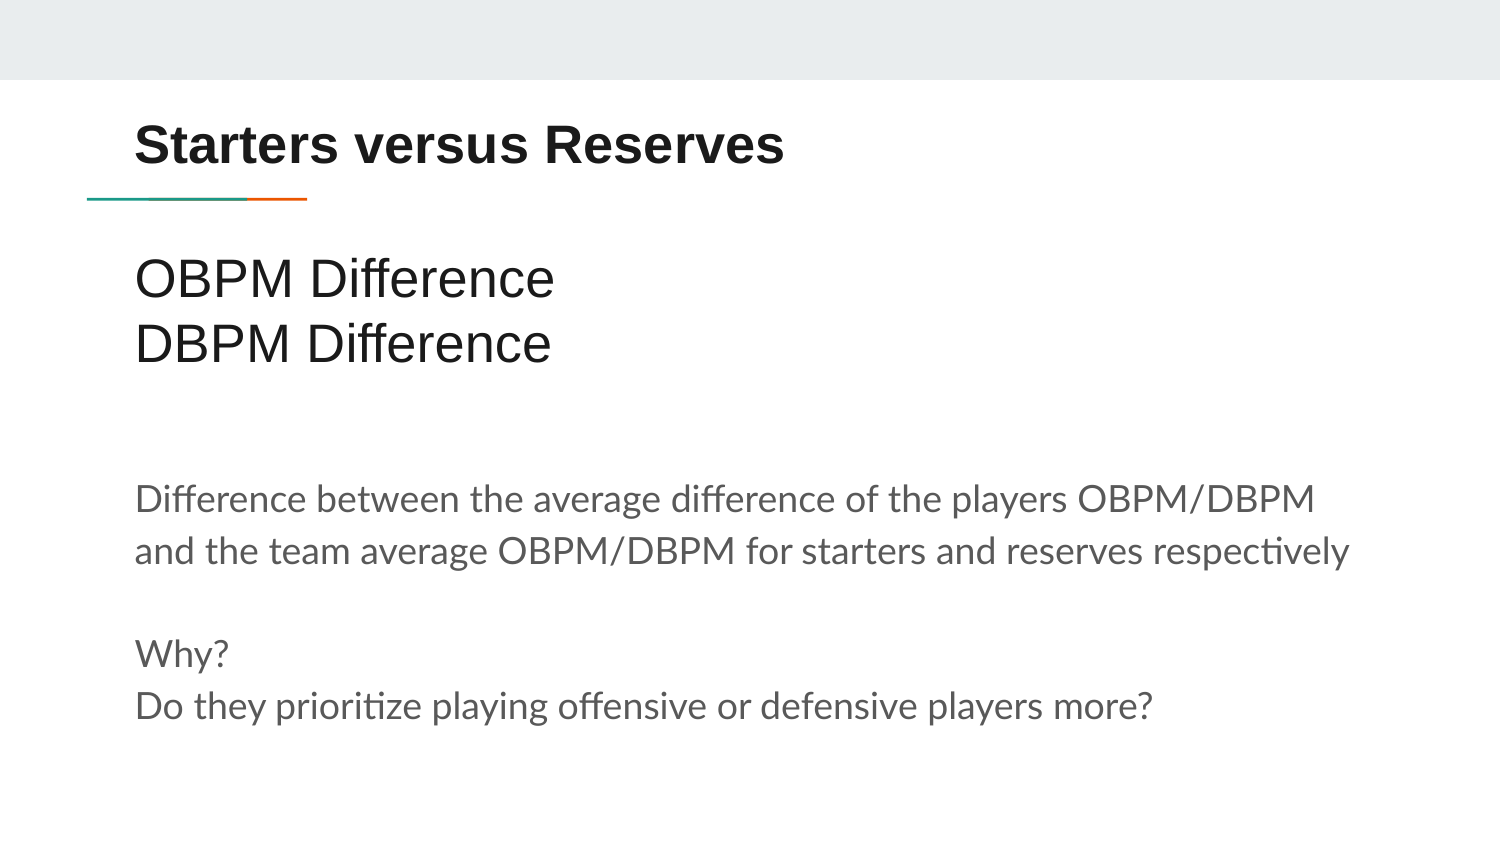

Starters versus Reserves
# OBPM Difference
DBPM Difference
Difference between the average difference of the players OBPM/DBPM and the team average OBPM/DBPM for starters and reserves respectively

Why?
Do they prioritize playing offensive or defensive players more?